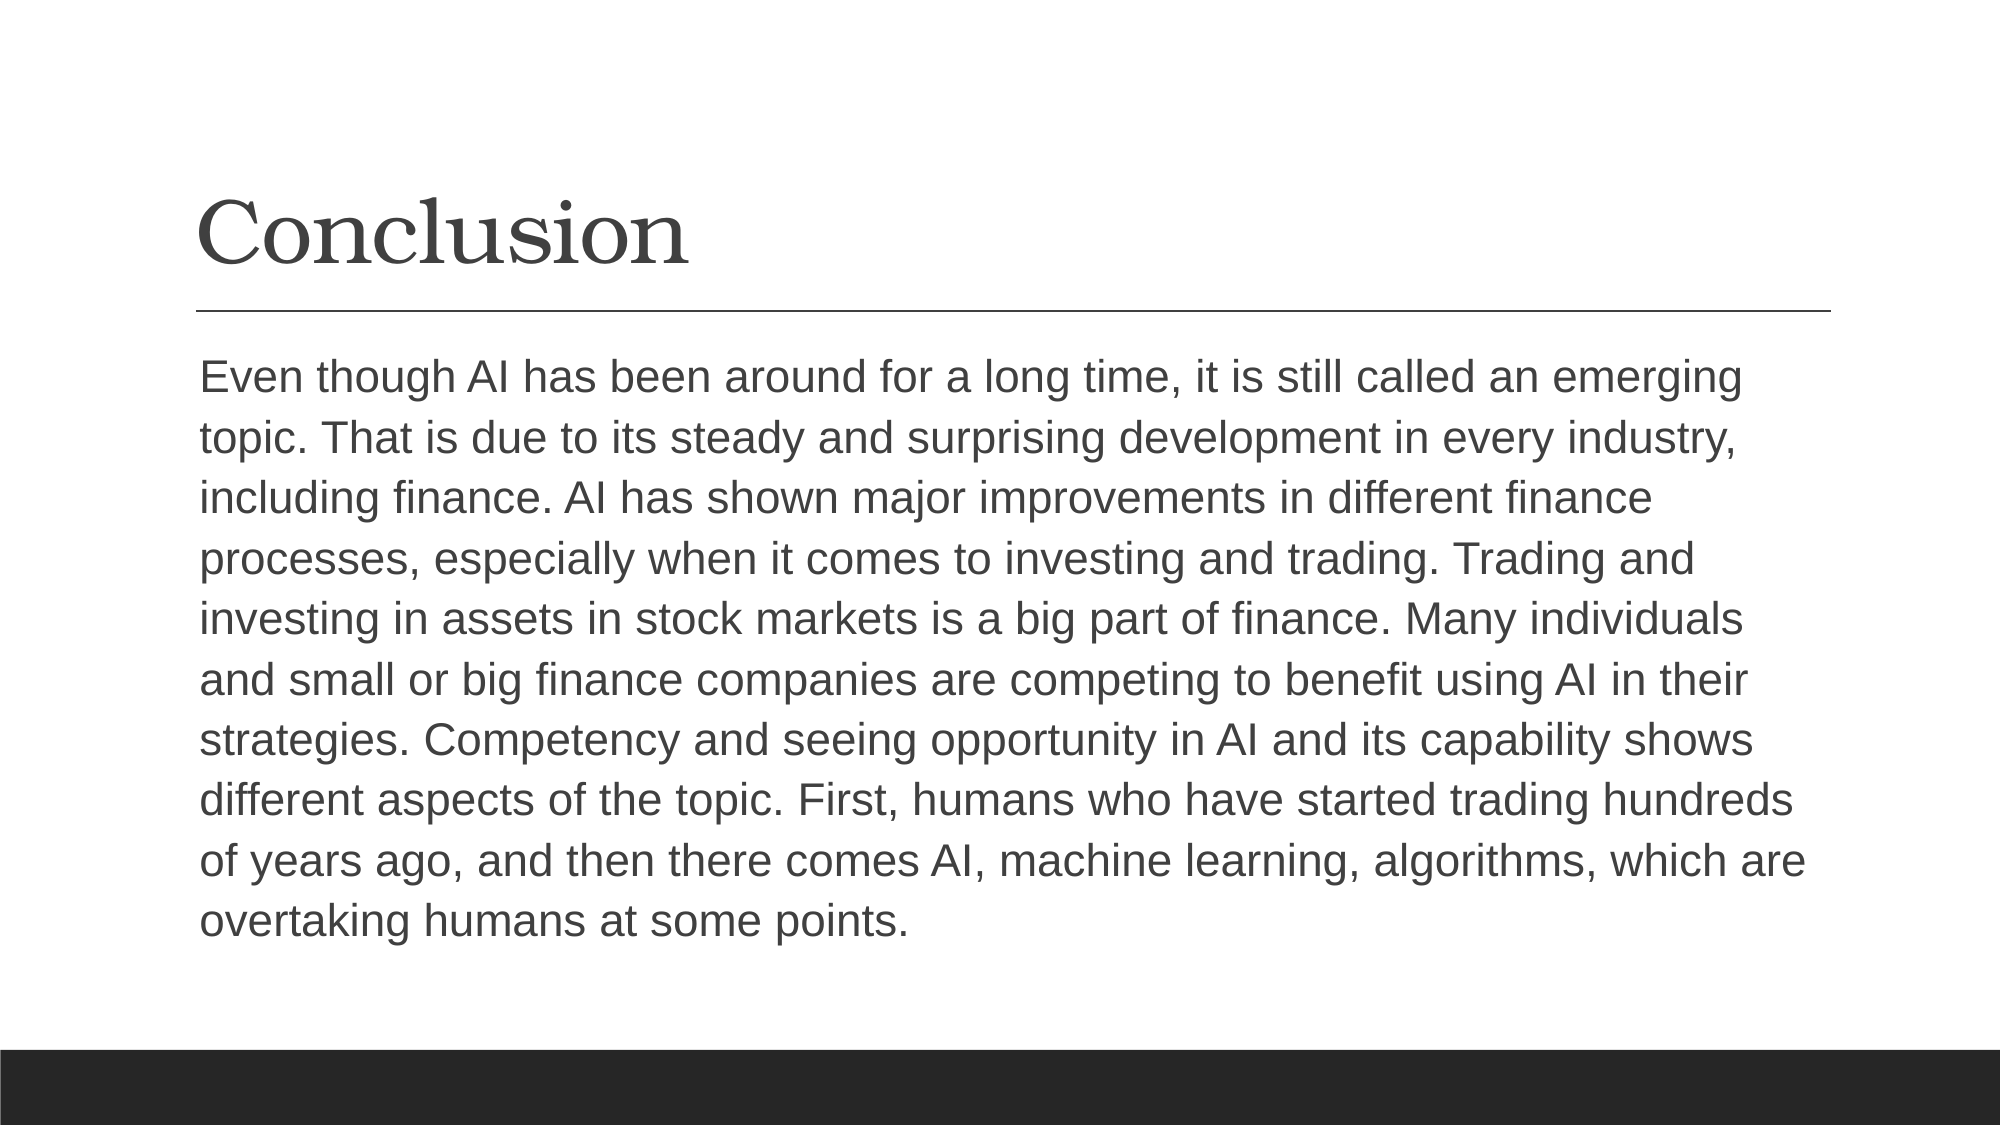

# Conclusion
Even though AI has been around for a long time, it is still called an emerging topic. That is due to its steady and surprising development in every industry, including finance. AI has shown major improvements in different finance processes, especially when it comes to investing and trading. Trading and investing in assets in stock markets is a big part of finance. Many individuals and small or big finance companies are competing to benefit using AI in their strategies. Competency and seeing opportunity in AI and its capability shows different aspects of the topic. First, humans who have started trading hundreds of years ago, and then there comes AI, machine learning, algorithms, which are overtaking humans at some points.